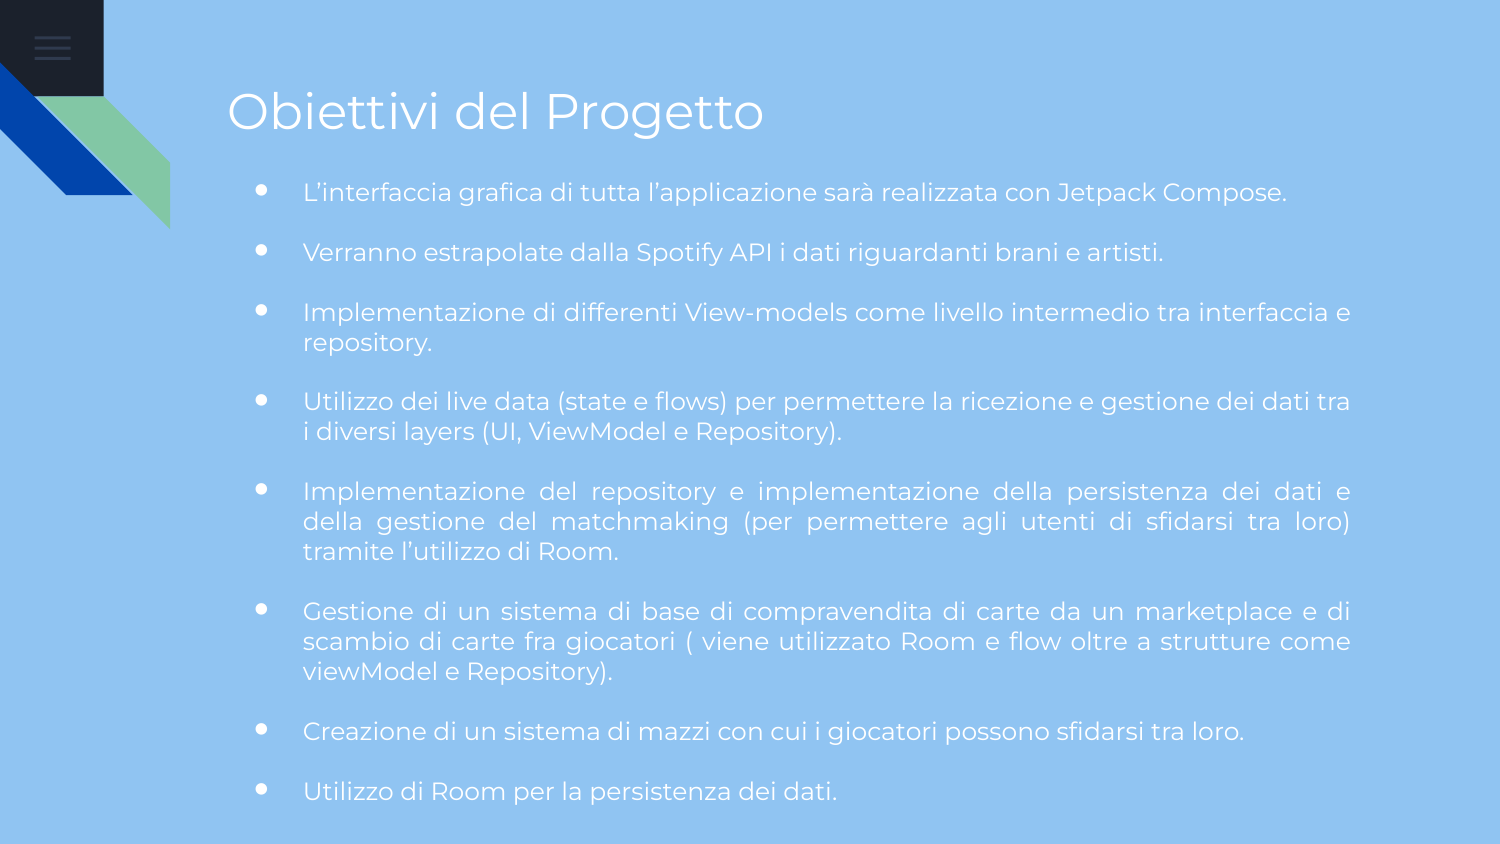

# Obiettivi del Progetto
L’interfaccia grafica di tutta l’applicazione sarà realizzata con Jetpack Compose.

Verranno estrapolate dalla Spotify API i dati riguardanti brani e artisti.

Implementazione di differenti View-models come livello intermedio tra interfaccia e repository.

Utilizzo dei live data (state e flows) per permettere la ricezione e gestione dei dati tra i diversi layers (UI, ViewModel e Repository).

Implementazione del repository e implementazione della persistenza dei dati e della gestione del matchmaking (per permettere agli utenti di sfidarsi tra loro) tramite l’utilizzo di Room.

Gestione di un sistema di base di compravendita di carte da un marketplace e di scambio di carte fra giocatori ( viene utilizzato Room e flow oltre a strutture come viewModel e Repository).

Creazione di un sistema di mazzi con cui i giocatori possono sfidarsi tra loro.

Utilizzo di Room per la persistenza dei dati.